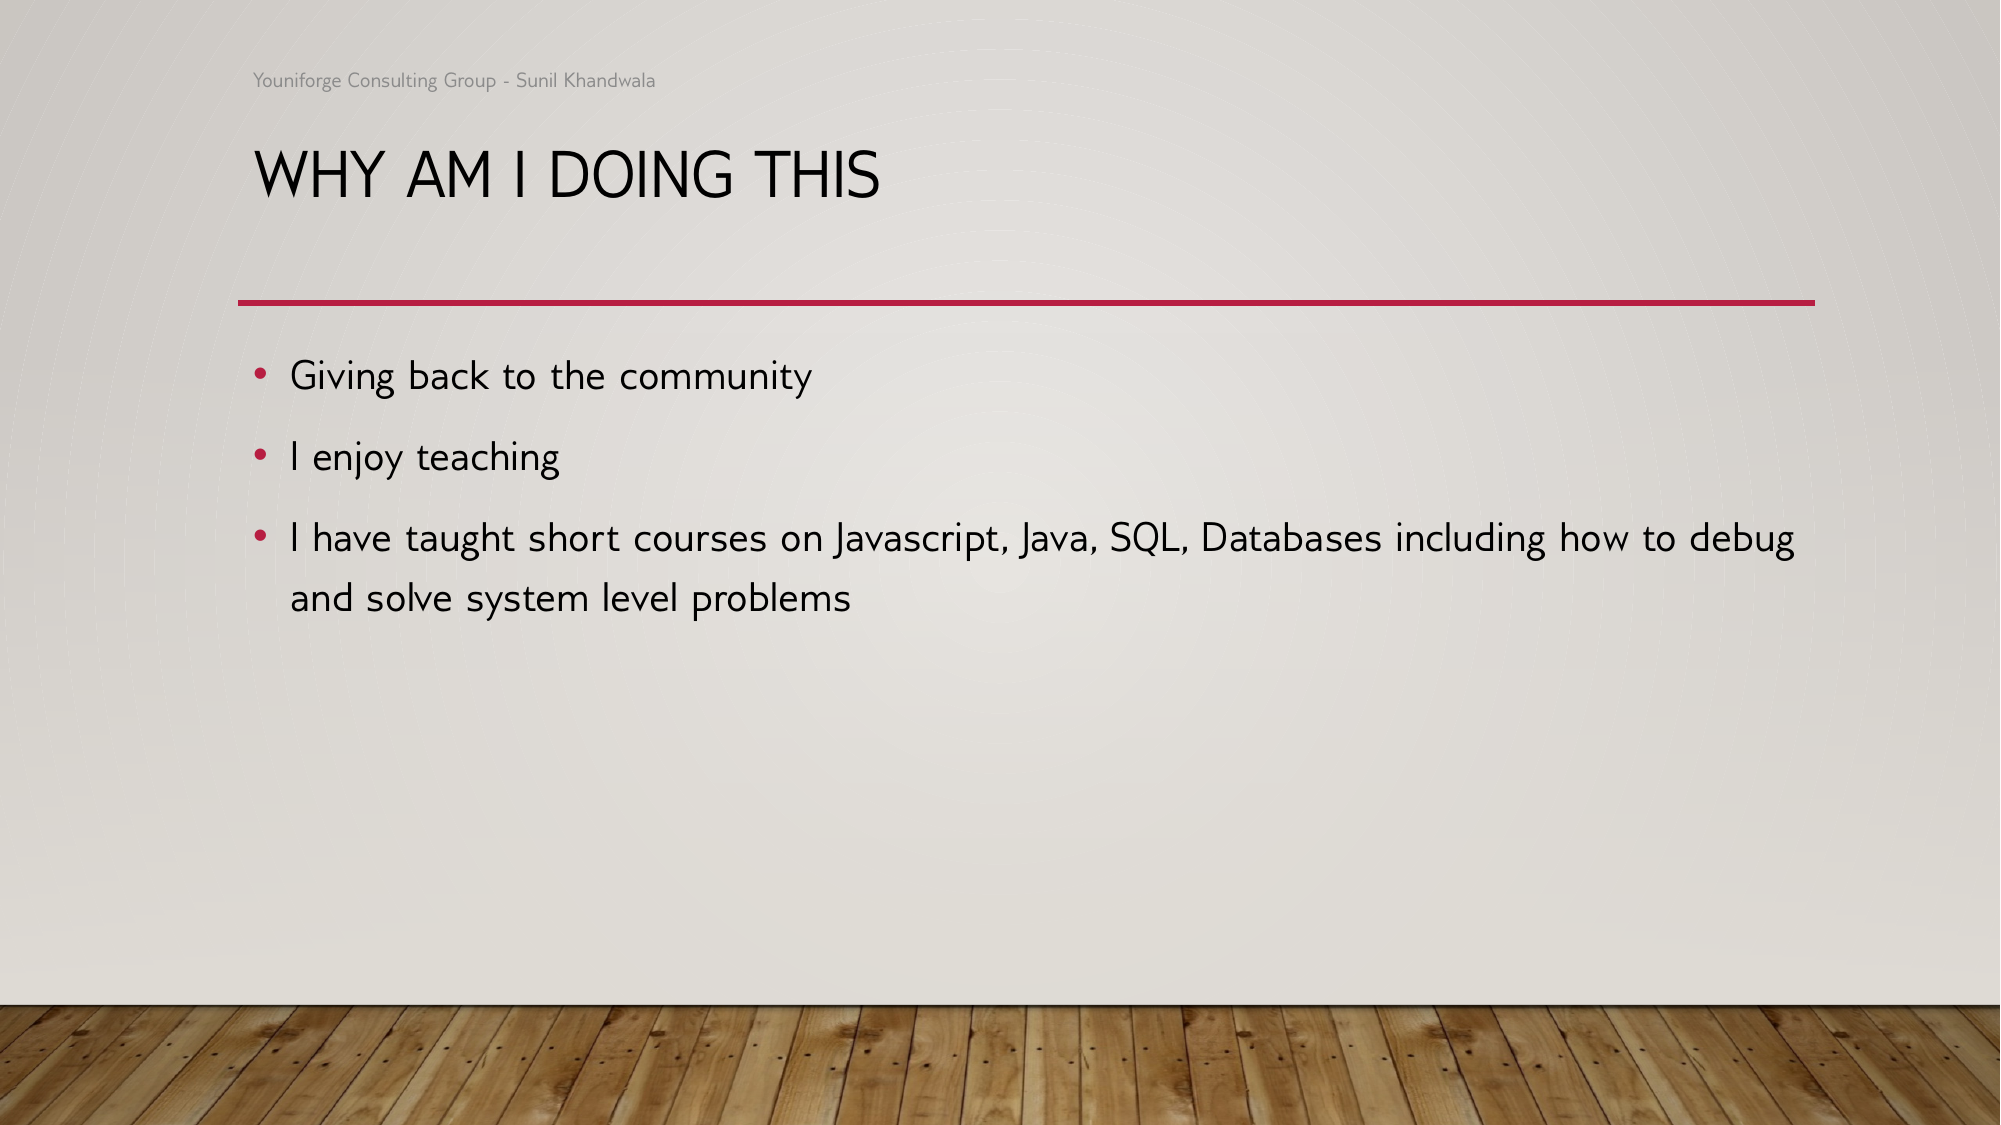

Youniforge Consulting Group - Sunil Khandwala
# Why am I doing this
Giving back to the community
I enjoy teaching
I have taught short courses on Javascript, Java, SQL, Databases including how to debug and solve system level problems